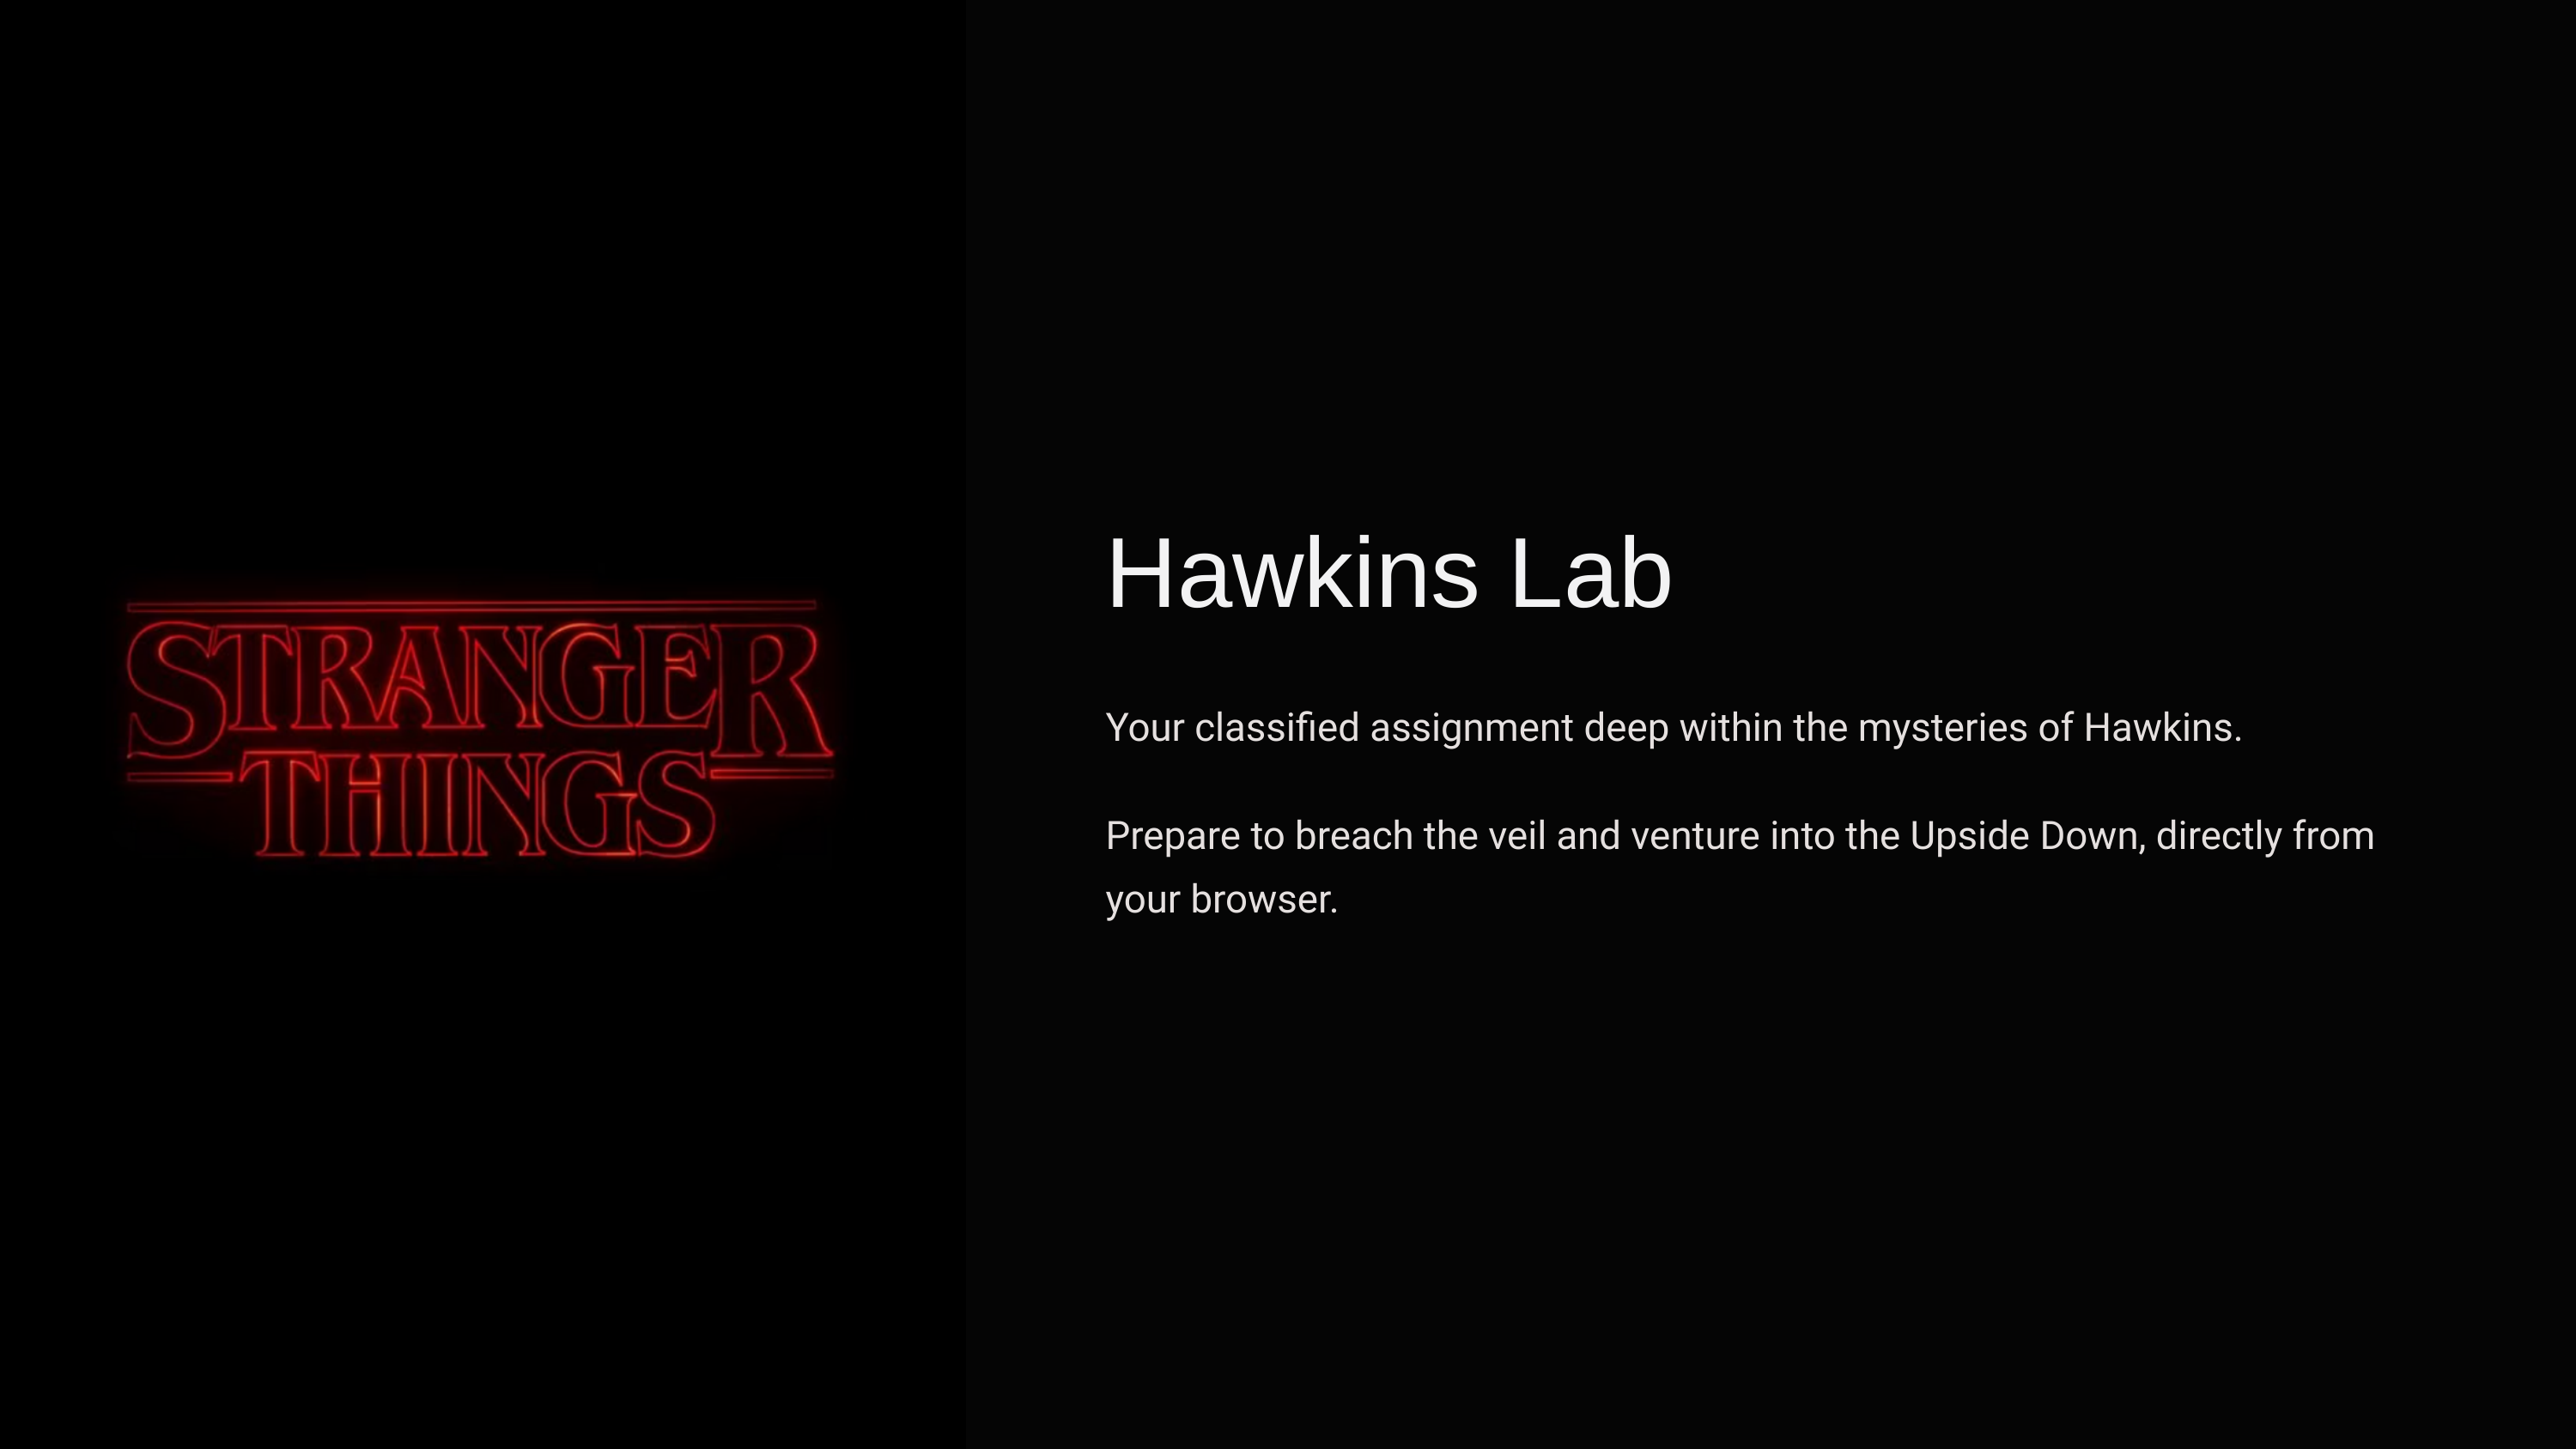

Hawkins Lab
Your classified assignment deep within the mysteries of Hawkins.
Prepare to breach the veil and venture into the Upside Down, directly from your browser.